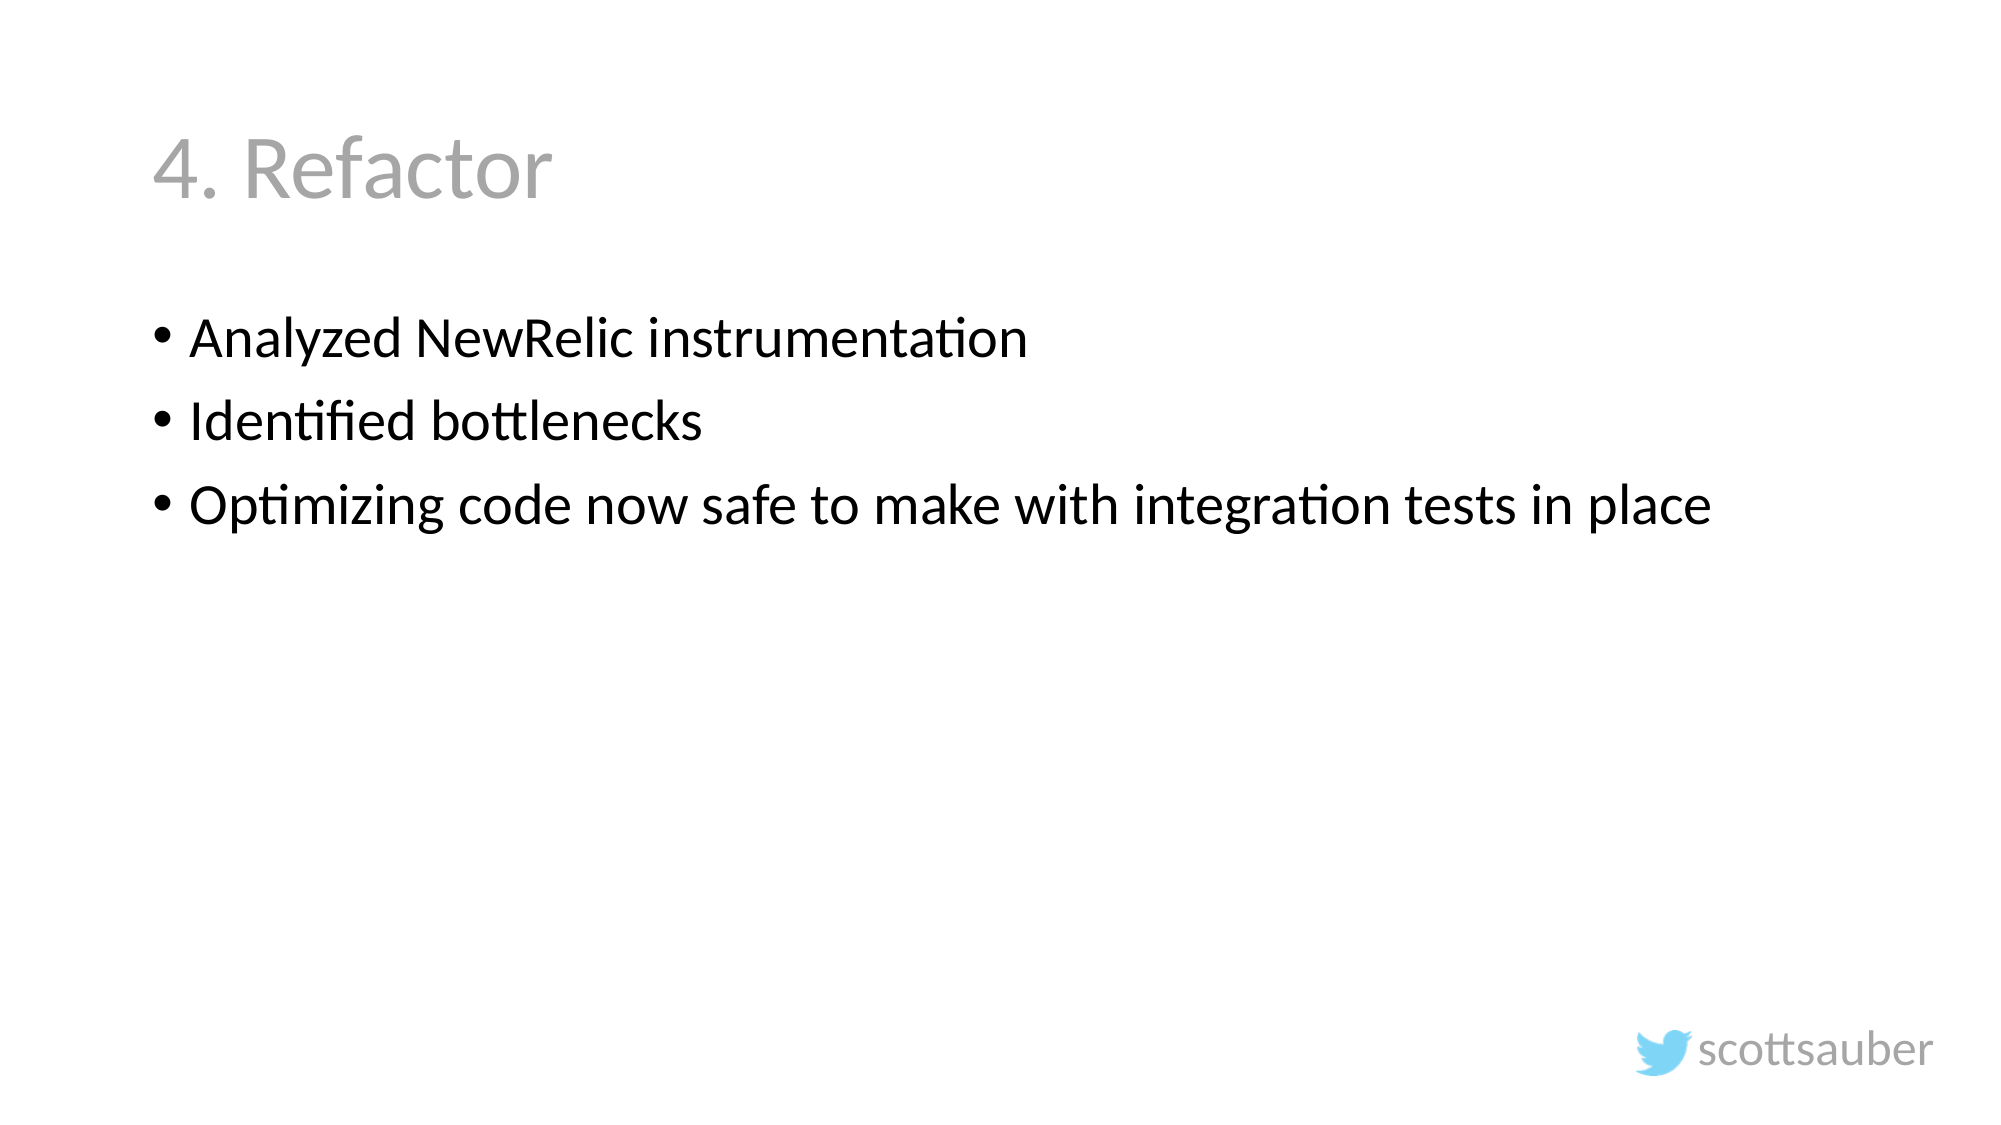

# 4. Refactor
Analyzed NewRelic instrumentation
Identified bottlenecks
Optimizing code now safe to make with integration tests in place
scottsauber